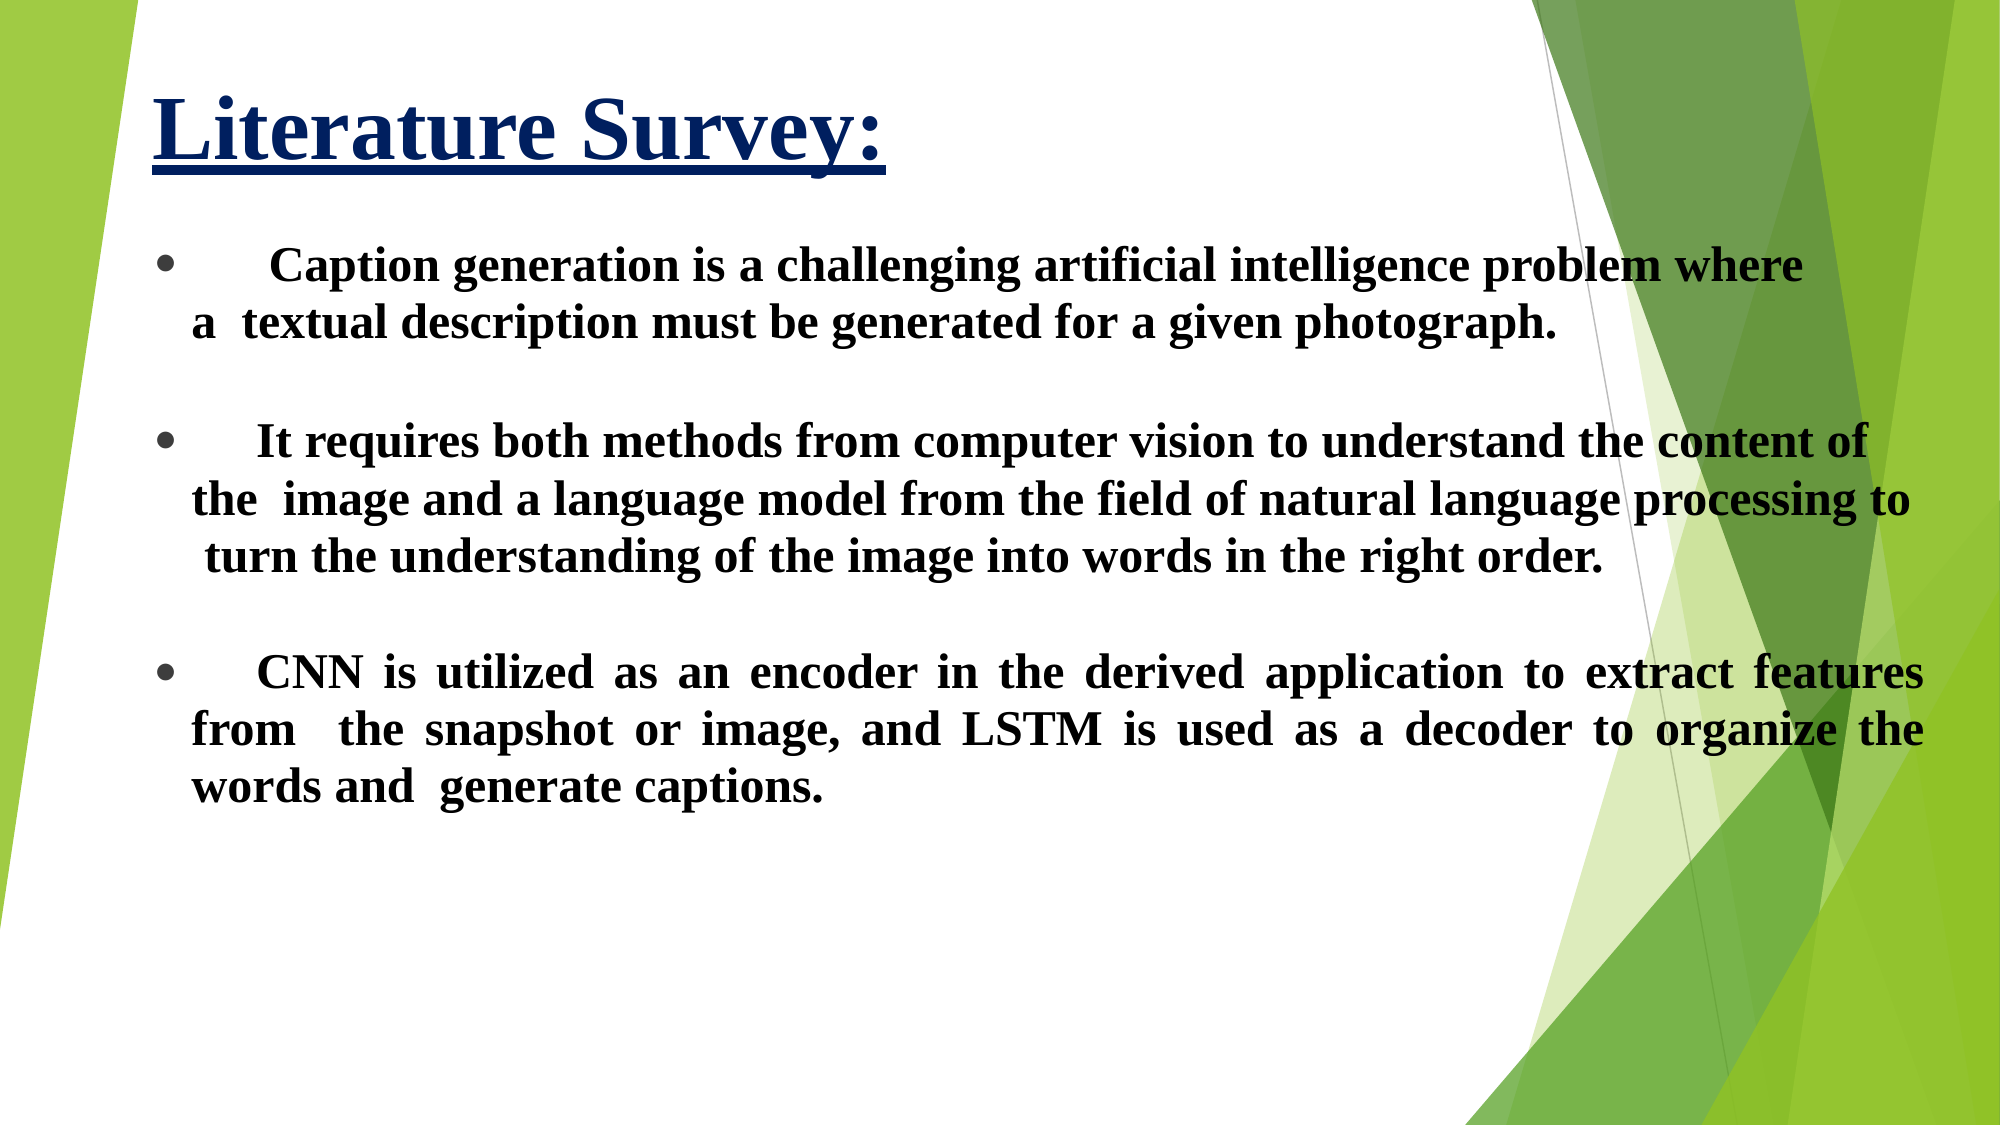

# Literature Survey:
	Caption generation is a challenging artificial intelligence problem where a  textual description must be generated for a given photograph.

	It requires both methods from computer vision to understand the content of the  image and a language model from the field of natural language processing to  turn the understanding of the image into words in the right order.

	CNN is utilized as an encoder in the derived application to extract features from  the snapshot or image, and LSTM is used as a decoder to organize the words and  generate captions.